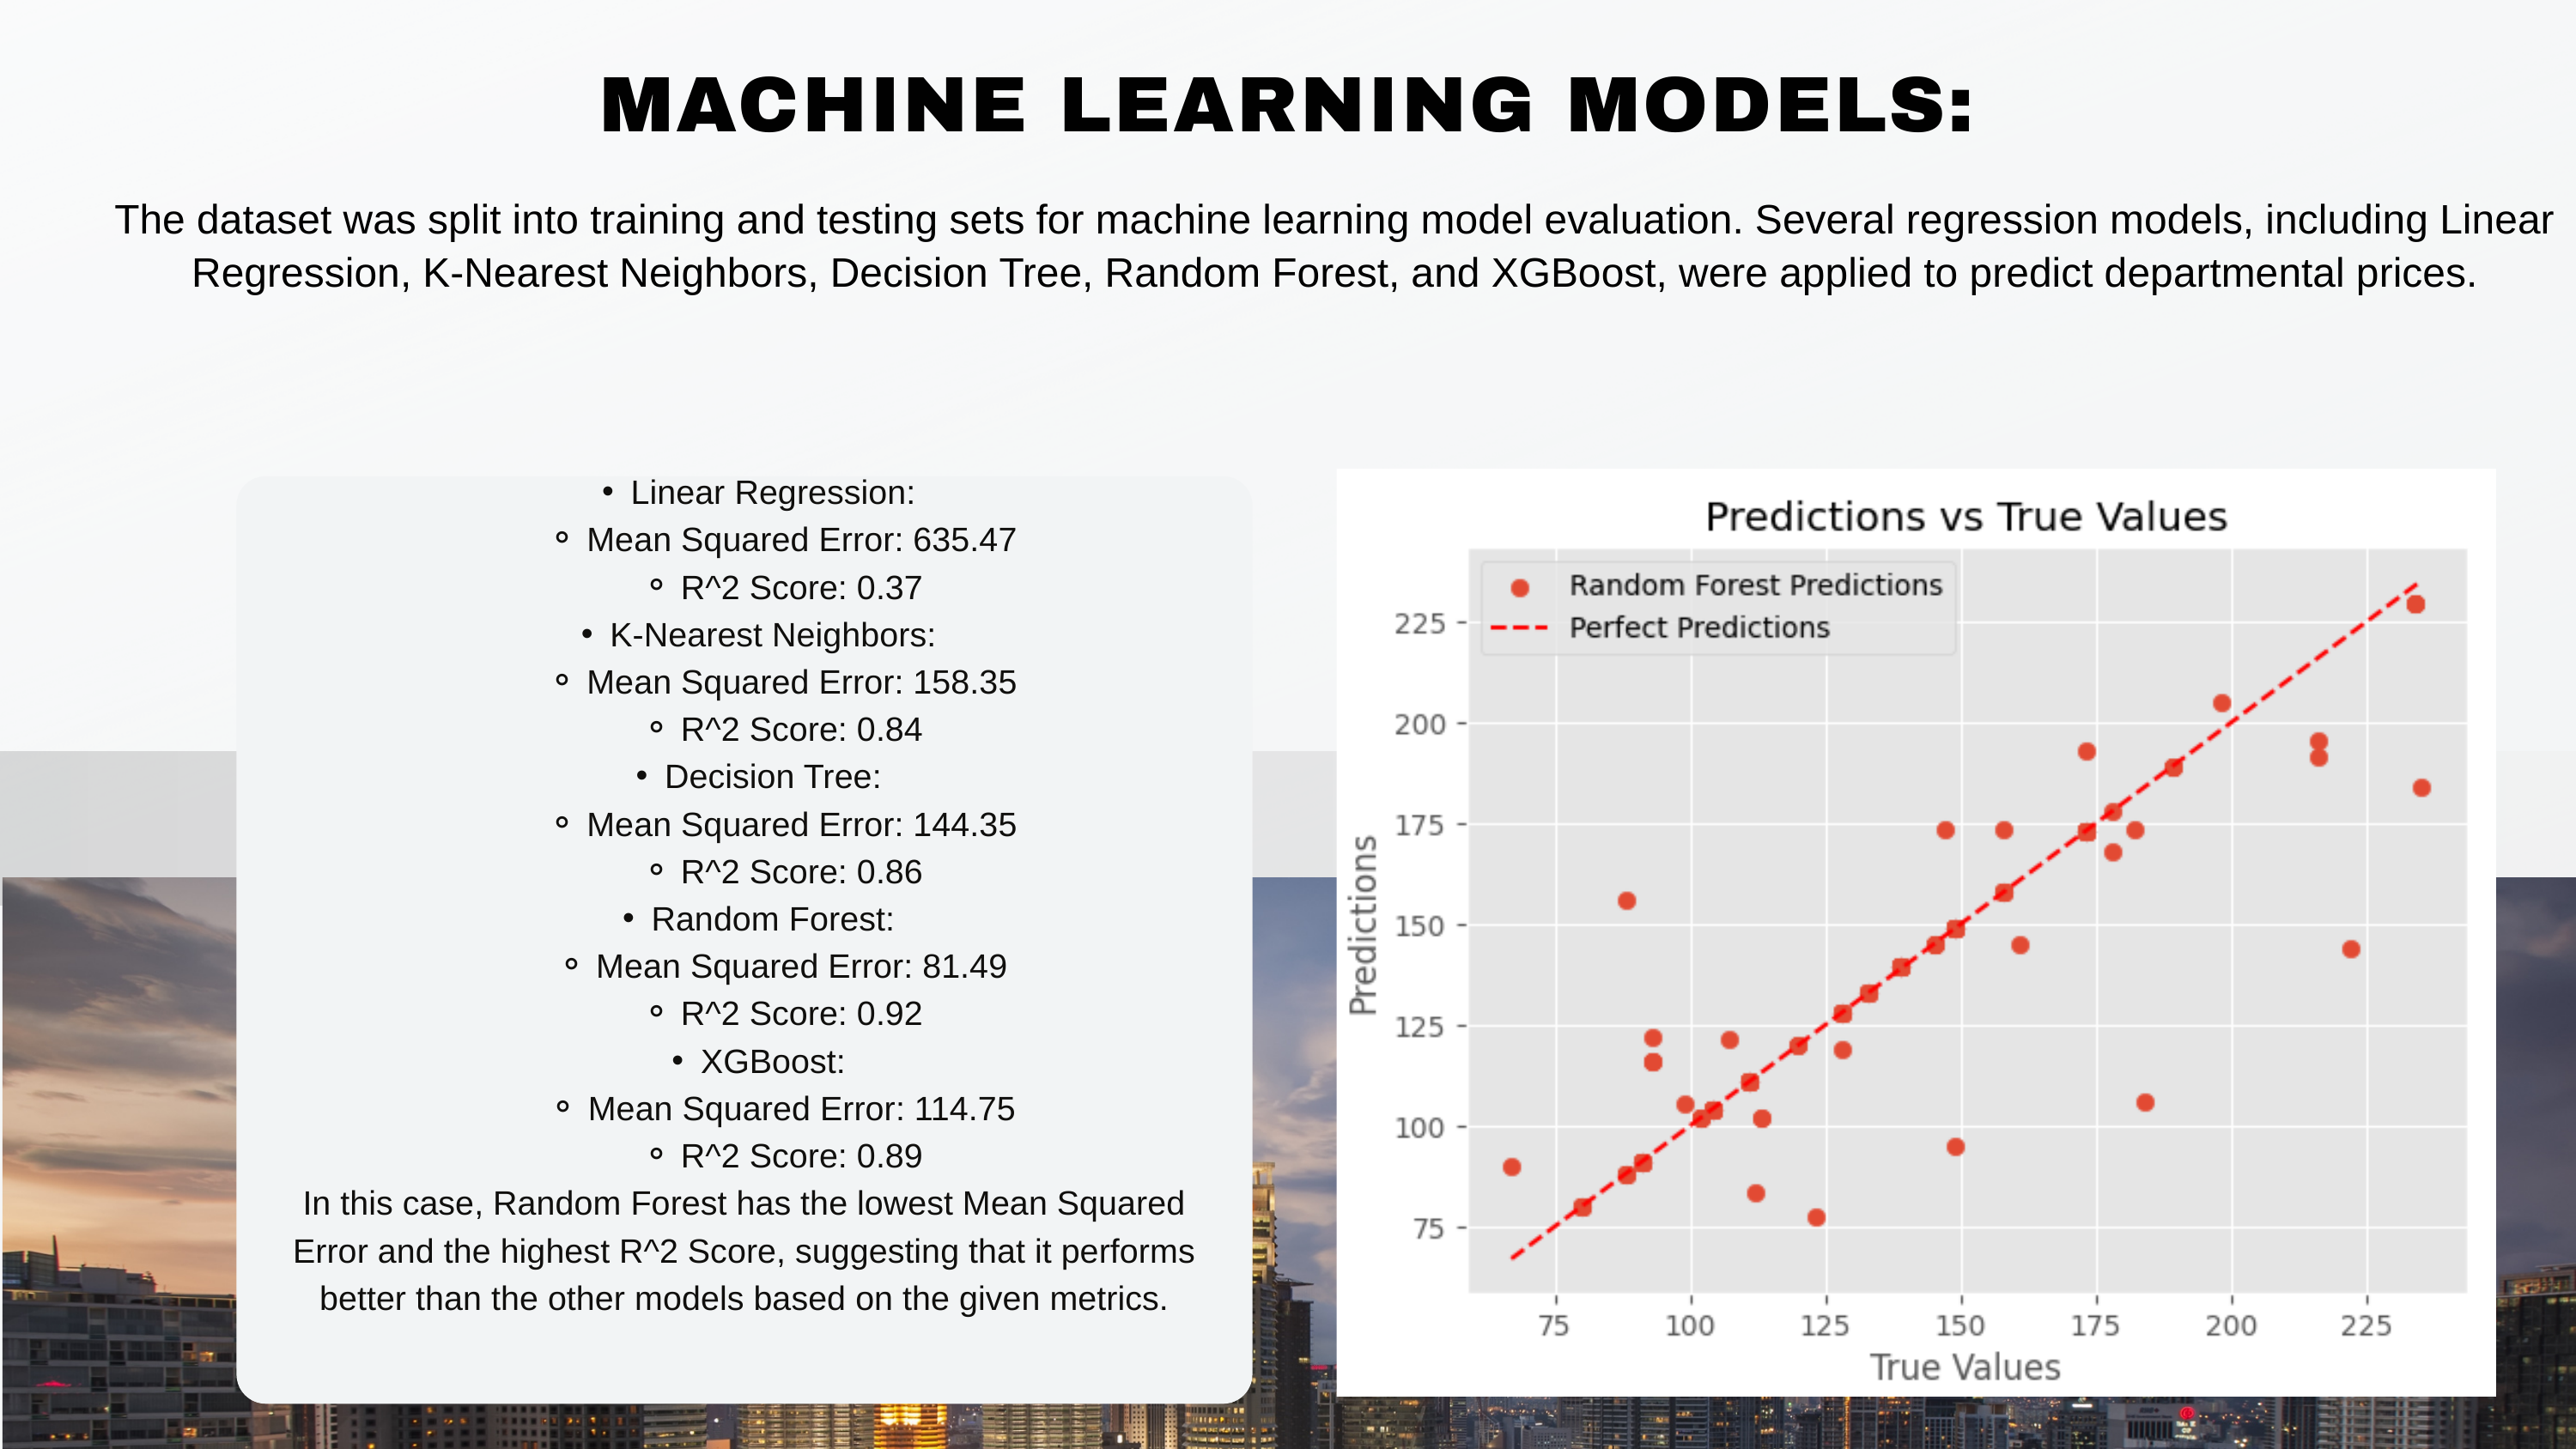

MACHINE LEARNING MODELS:
The dataset was split into training and testing sets for machine learning model evaluation. Several regression models, including Linear Regression, K-Nearest Neighbors, Decision Tree, Random Forest, and XGBoost, were applied to predict departmental prices.
Linear Regression:
Mean Squared Error: 635.47
R^2 Score: 0.37
K-Nearest Neighbors:
Mean Squared Error: 158.35
R^2 Score: 0.84
Decision Tree:
Mean Squared Error: 144.35
R^2 Score: 0.86
Random Forest:
Mean Squared Error: 81.49
R^2 Score: 0.92
XGBoost:
Mean Squared Error: 114.75
R^2 Score: 0.89
In this case, Random Forest has the lowest Mean Squared Error and the highest R^2 Score, suggesting that it performs better than the other models based on the given metrics.